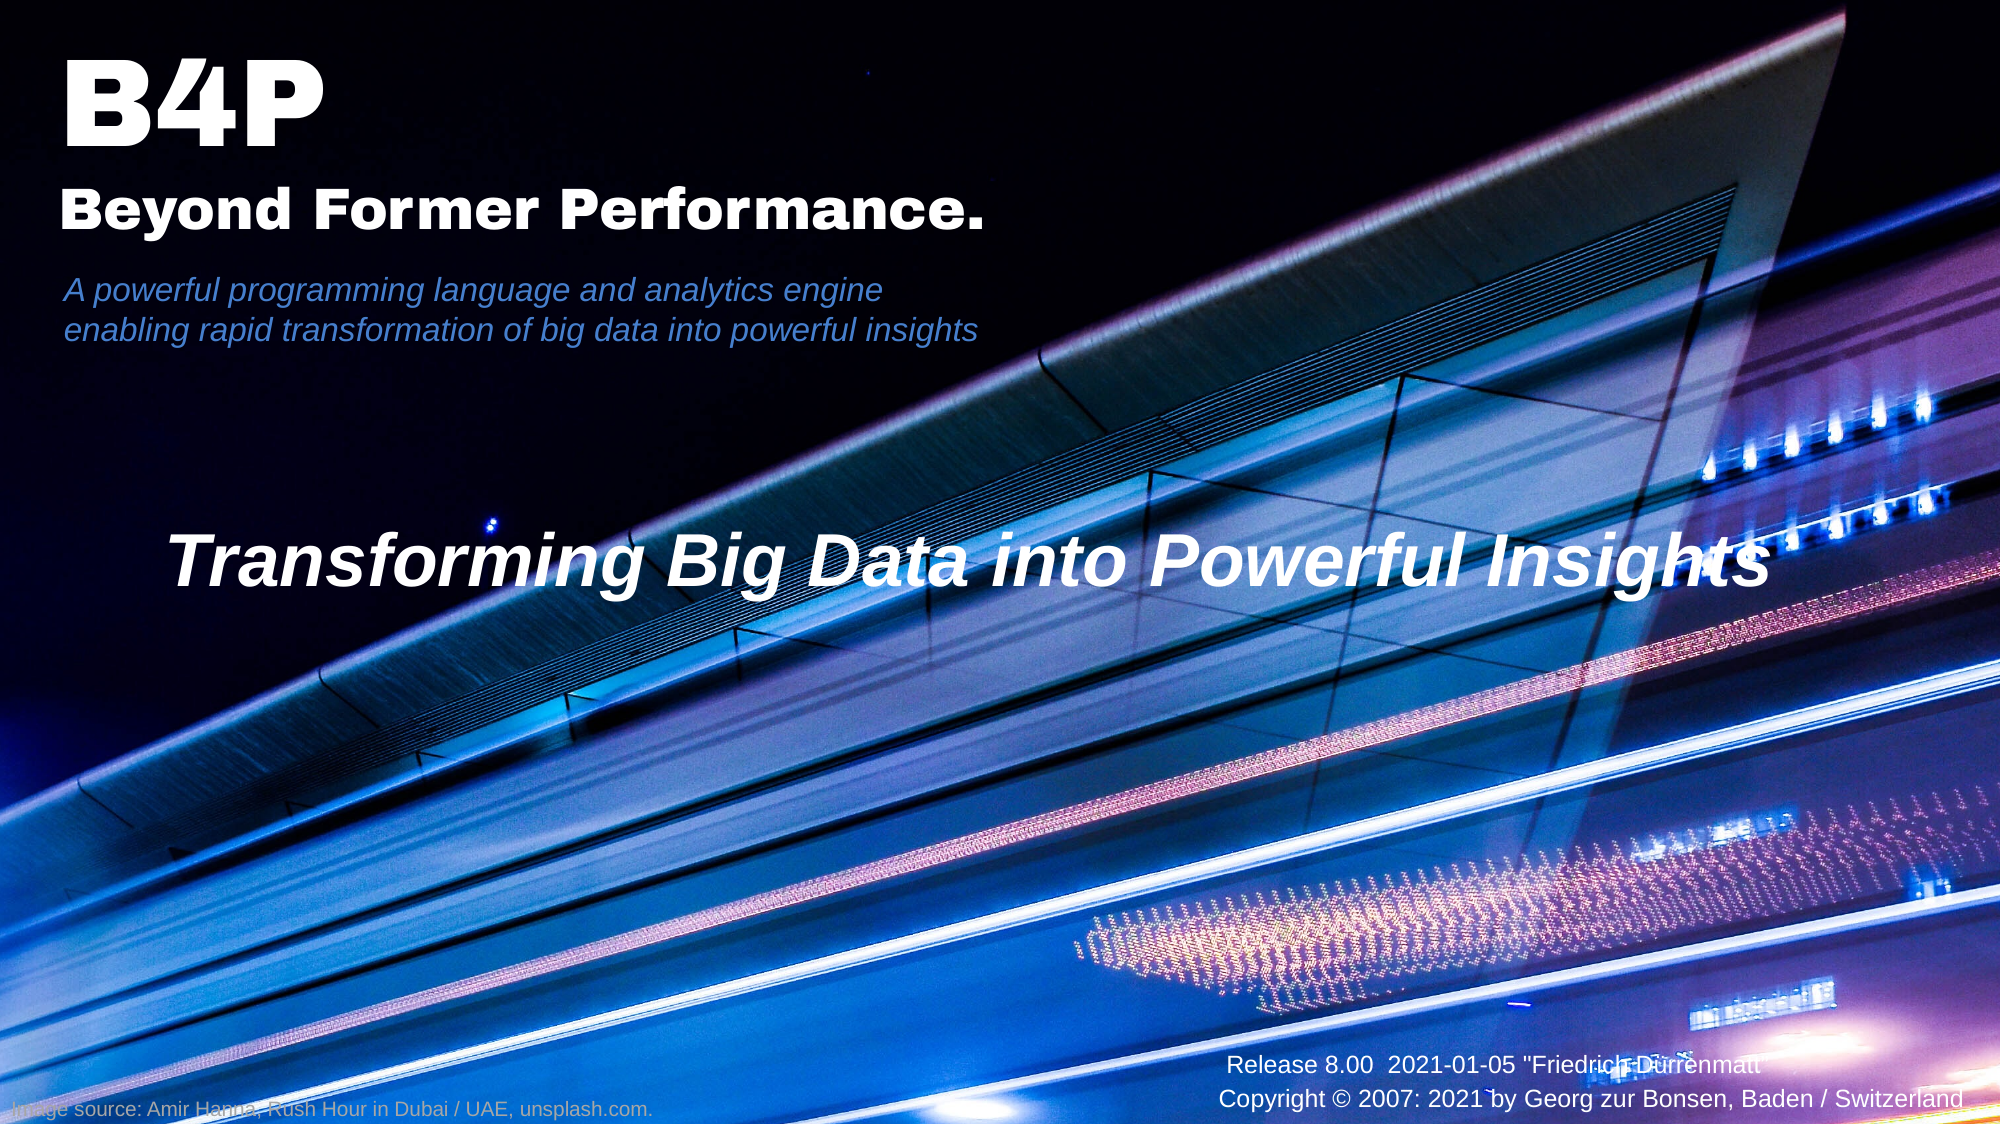

# B4P Beyond Former Performance.
A powerful programming language and analytics engine
enabling rapid transformation of big data into powerful insights
Transforming Big Data into Powerful Insights
Release 8.00  2021-01-05 "Friedrich Dürrenmatt”
Copyright © 2007: 2021 by Georg zur Bonsen, Baden / Switzerland
Image source: Amir Hanna, Rush Hour in Dubai / UAE, unsplash.com.